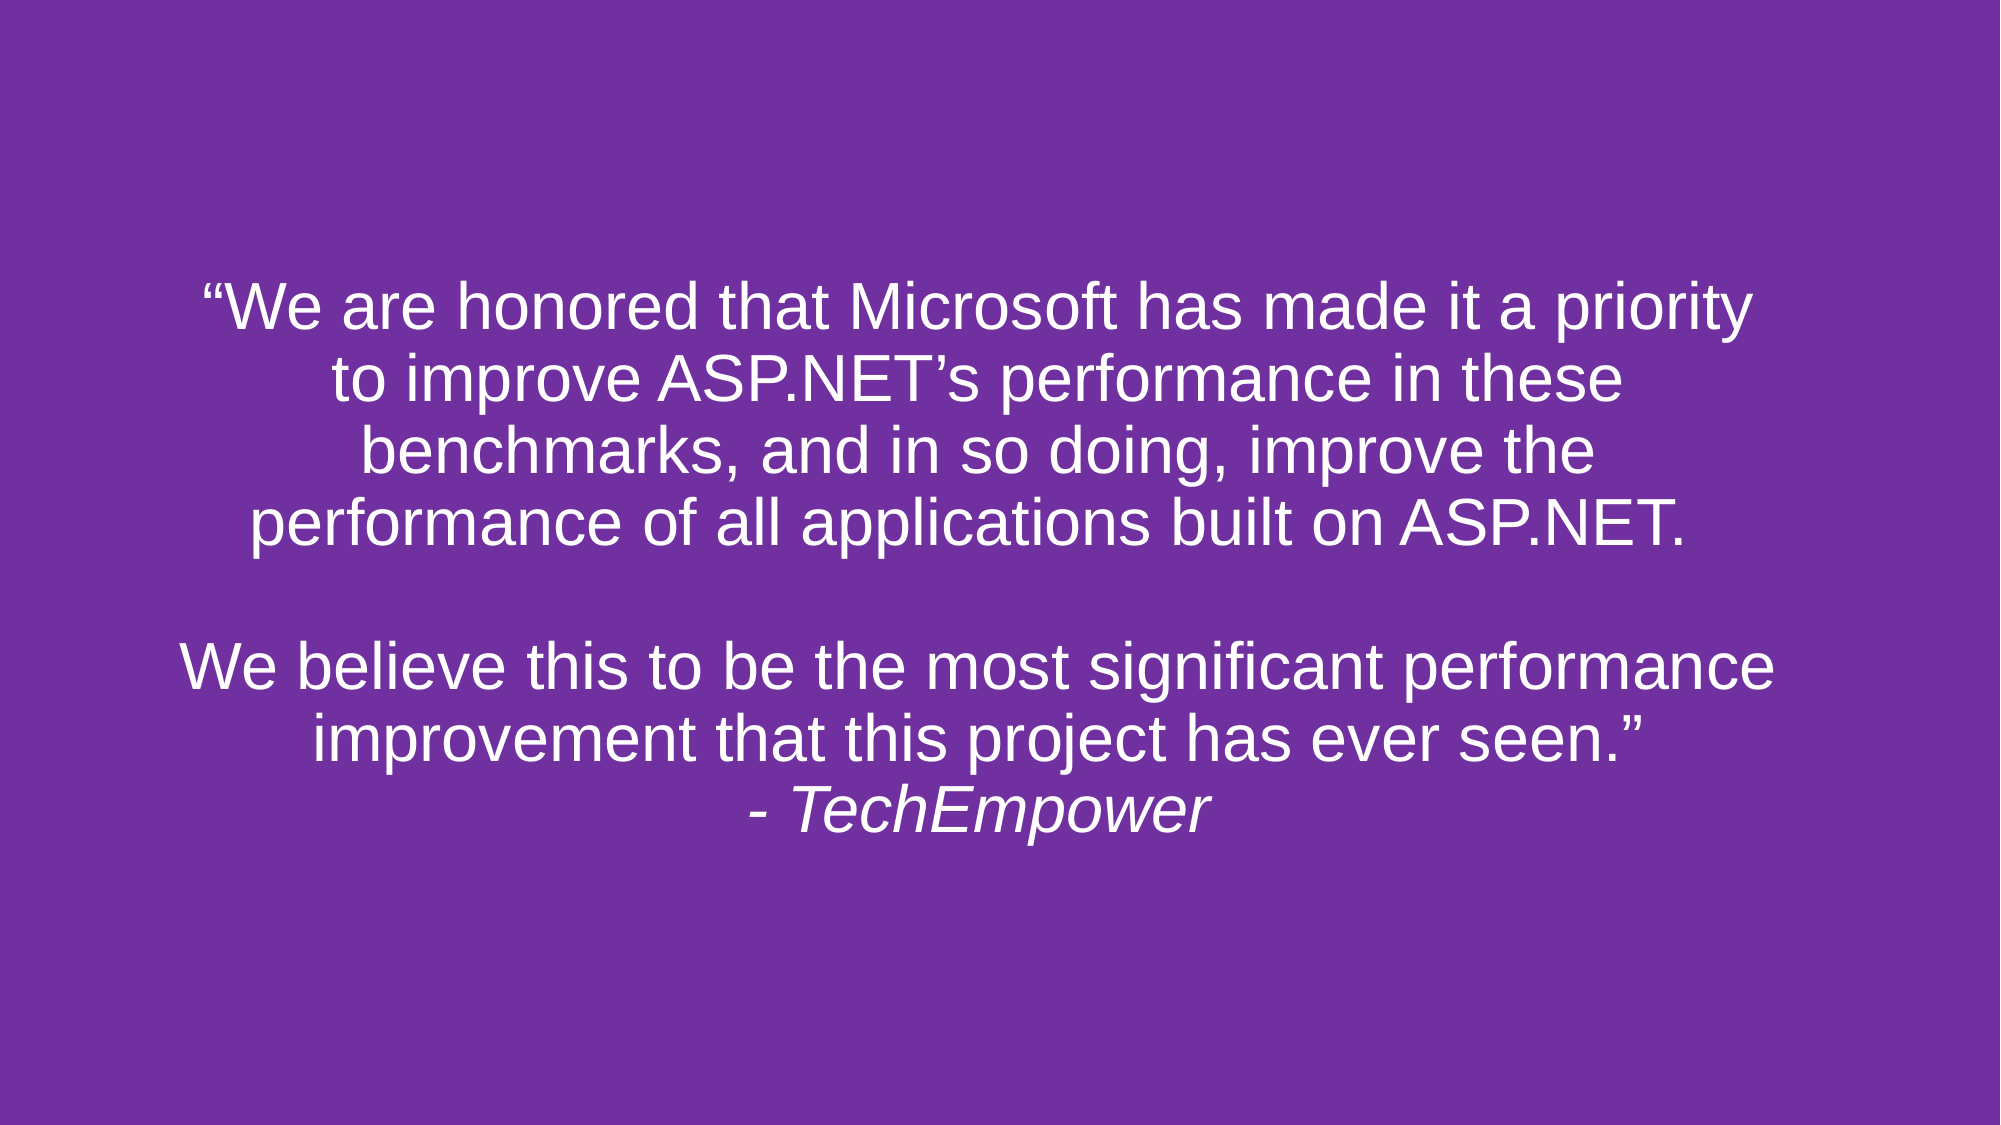

“We are honored that Microsoft has made it a priority to improve ASP.NET’s performance in these benchmarks, and in so doing, improve the performance of all applications built on ASP.NET.

We believe this to be the most significant performance improvement that this project has ever seen.”
- TechEmpower